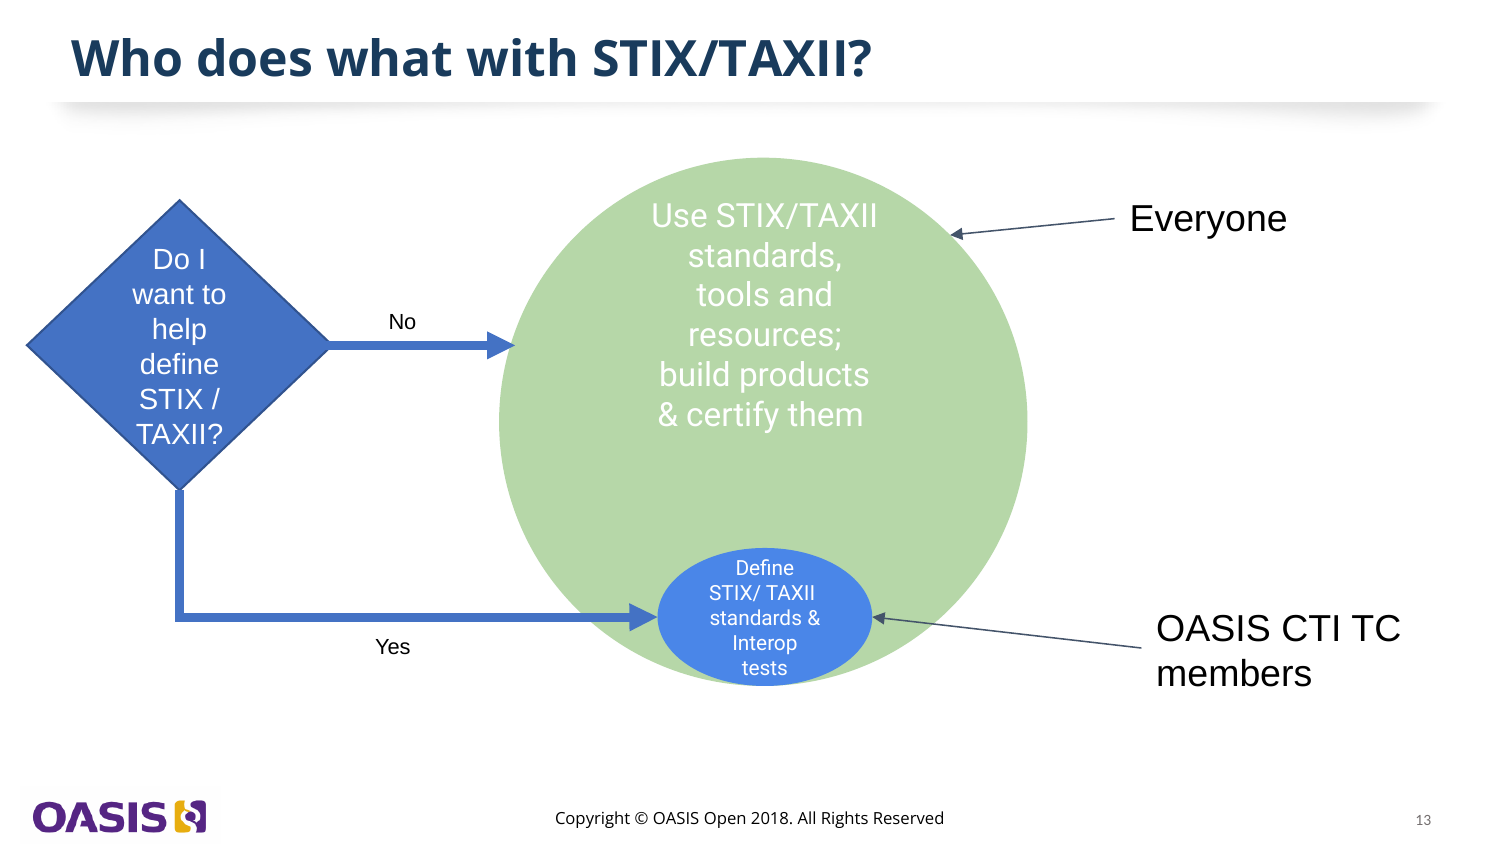

# Who does what with STIX/TAXII?

Use STIX/TAXII standards, tools and resources;
build products & certify them
Everyone
Do I want to help define STIX / TAXII?
No

Define
STIX/ TAXII  standards & Interop tests
OASIS CTI TC members
Yes